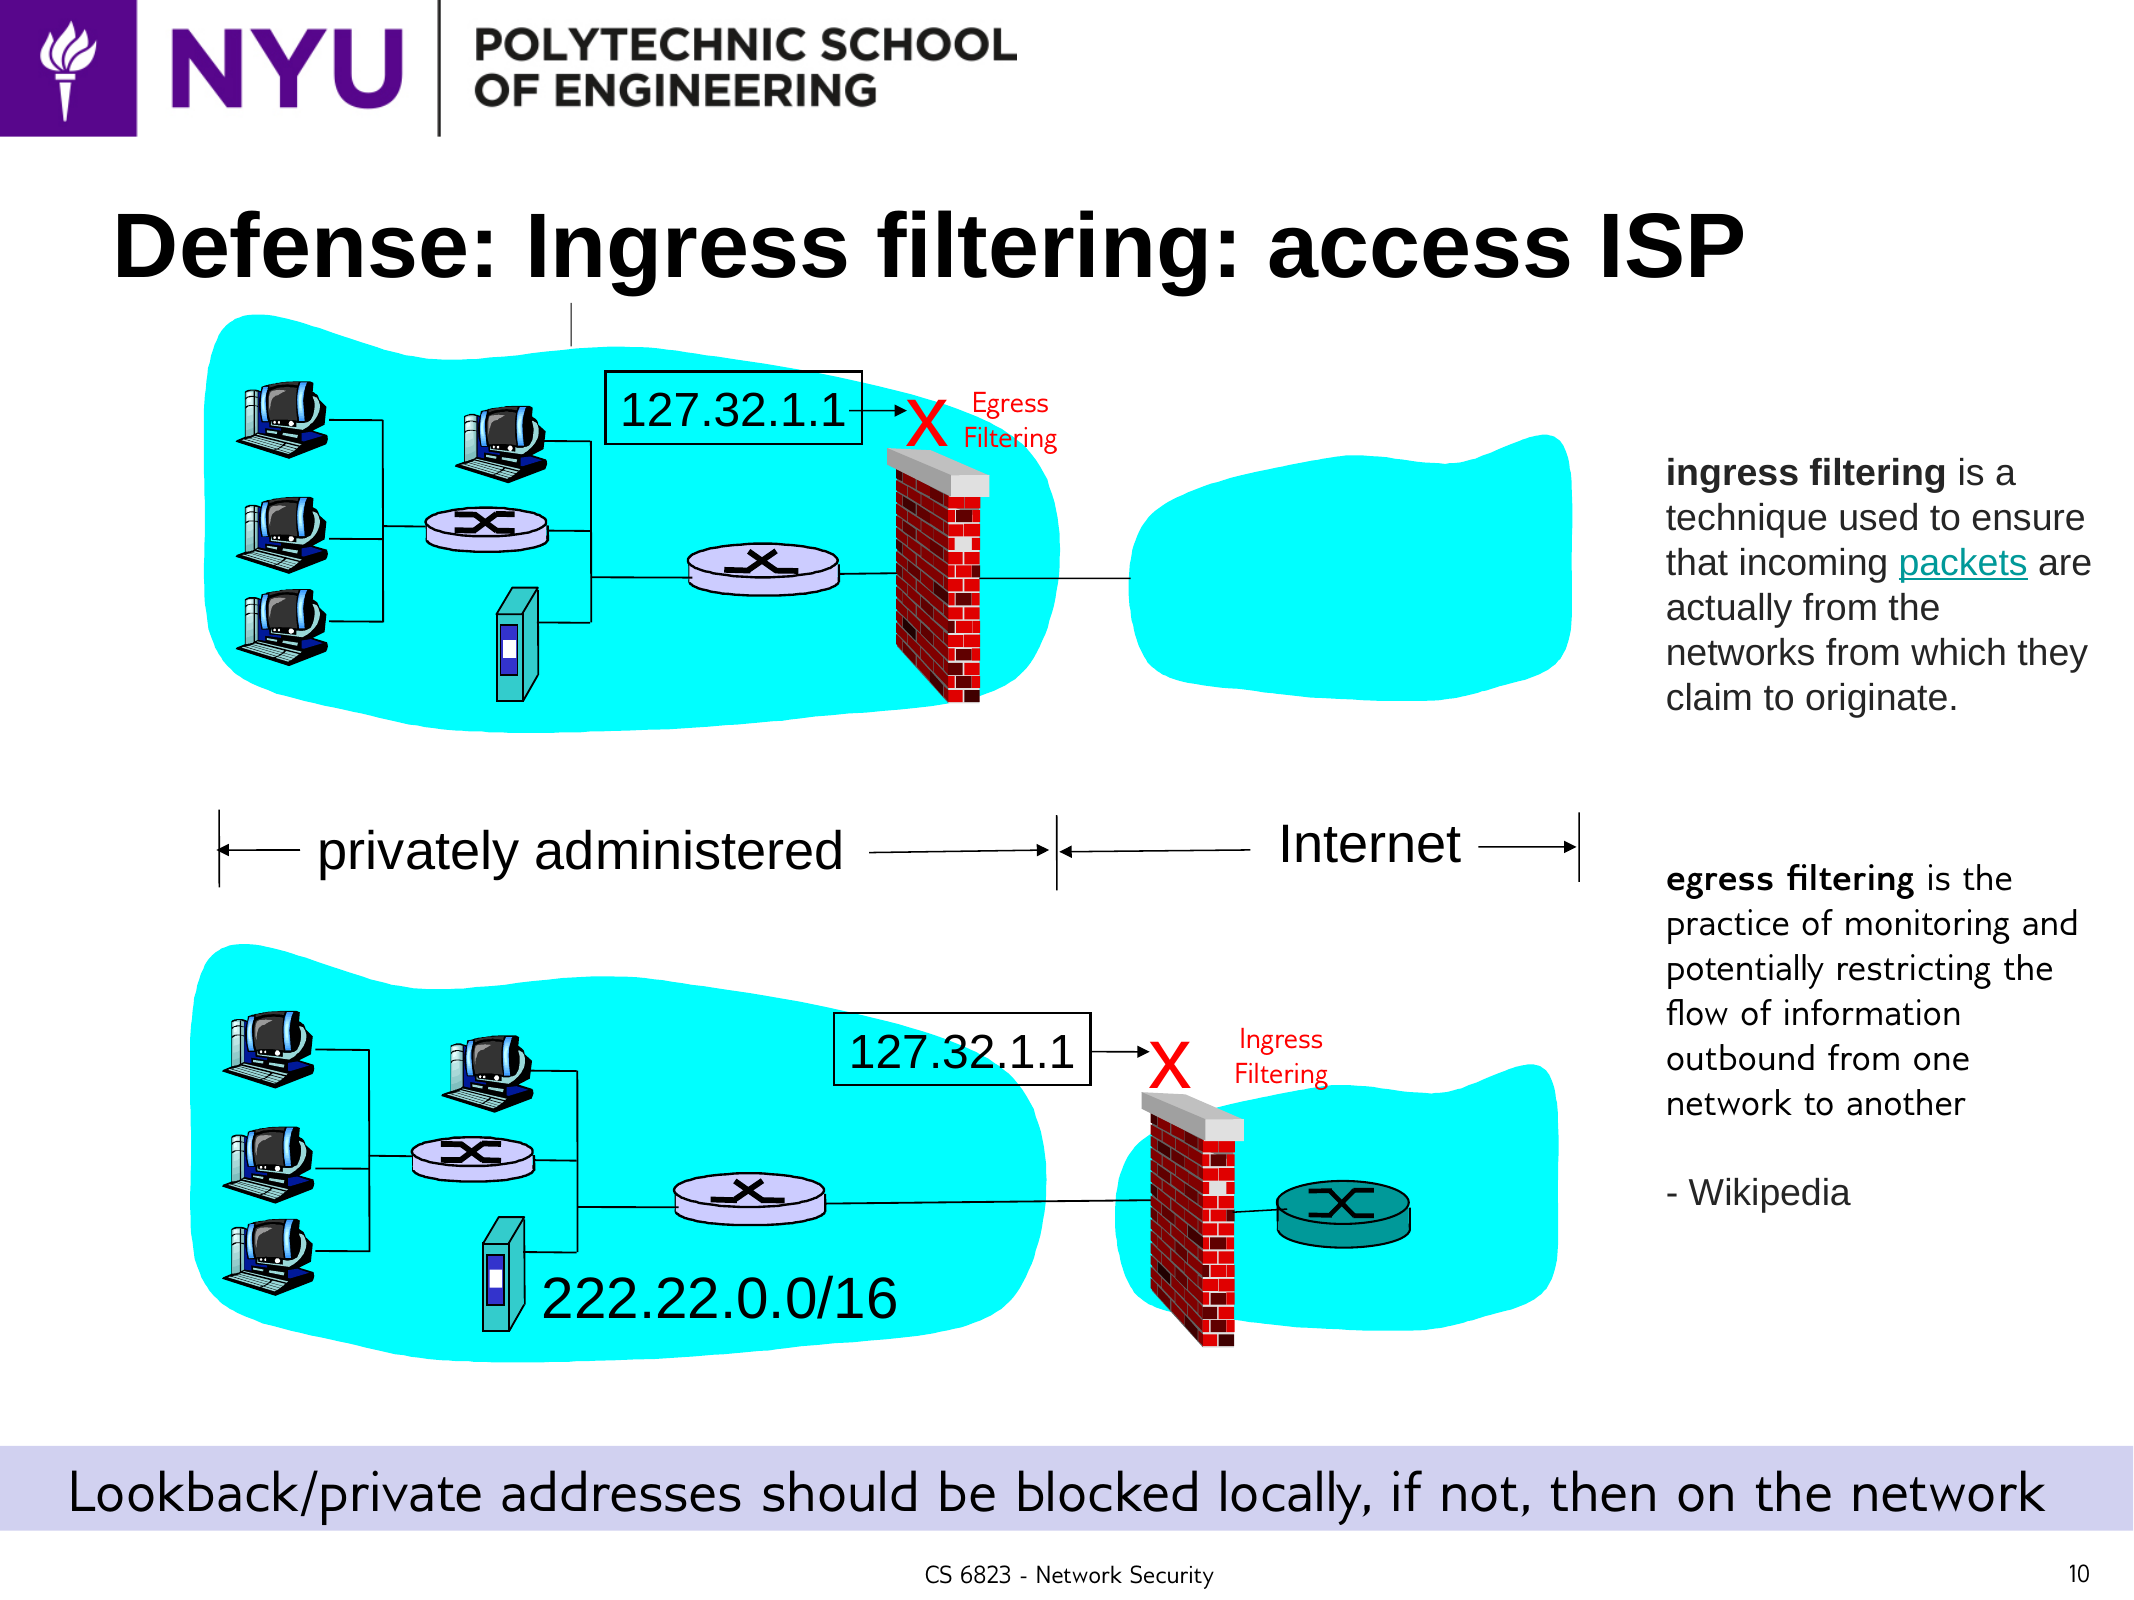

# Defense: Ingress filtering: access ISP

x
127.32.1.1

Egress
Filtering
ingress filtering is a technique used to ensure that incoming packets are actually from the networks from which they claim to originate.

egress filtering is the practice of monitoring and potentially restricting the flow of information outbound from one network to another

- Wikipedia

Internet
privately administered

x
127.32.1.1

Ingress
Filtering

222.22.0.0/16

Lookback/private addresses should be blocked locally, if not, then on the network
10